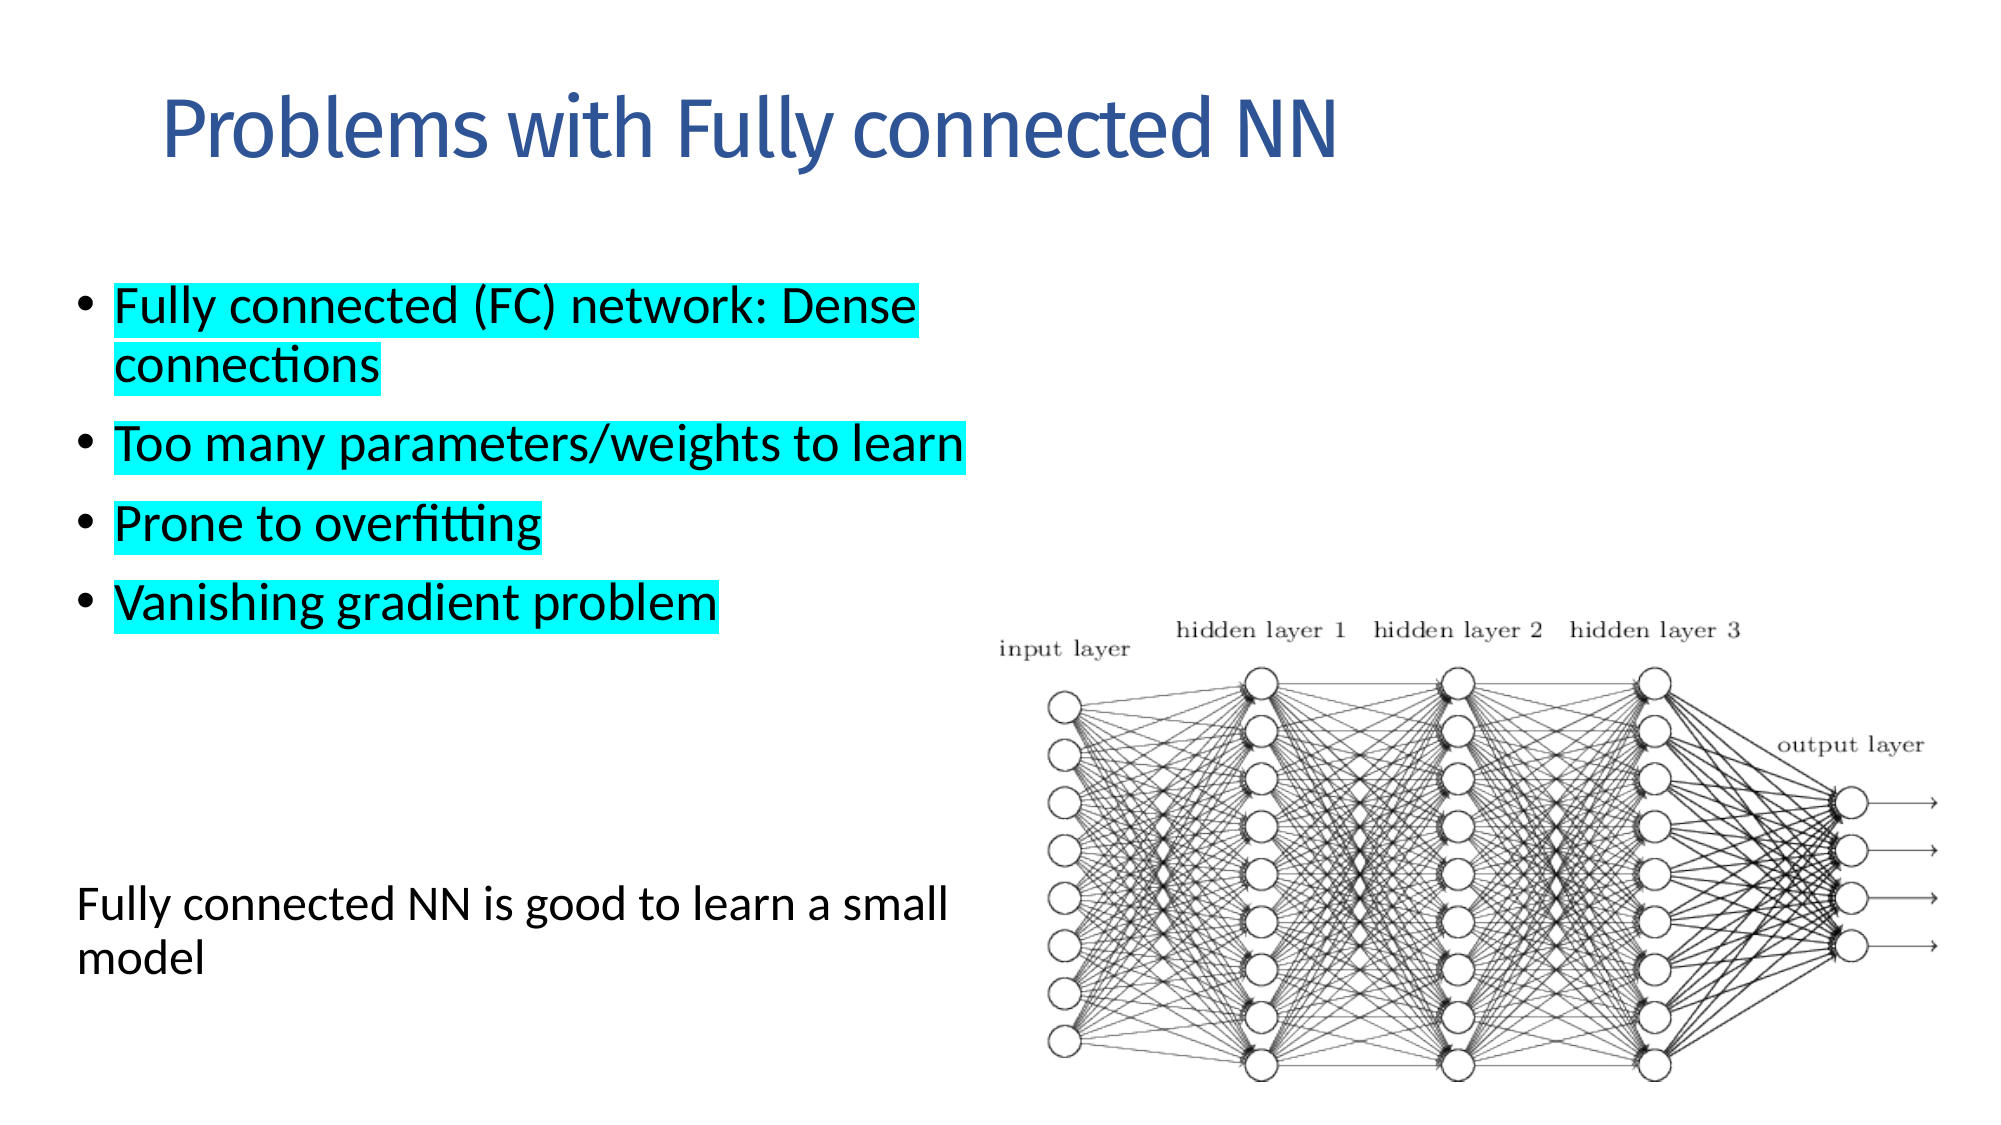

# Problems with Fully connected NN
Fully connected (FC) network: Dense connections
Too many parameters/weights to learn
Prone to overfitting
Vanishing gradient problem

Fully connected NN is good to learn a small model